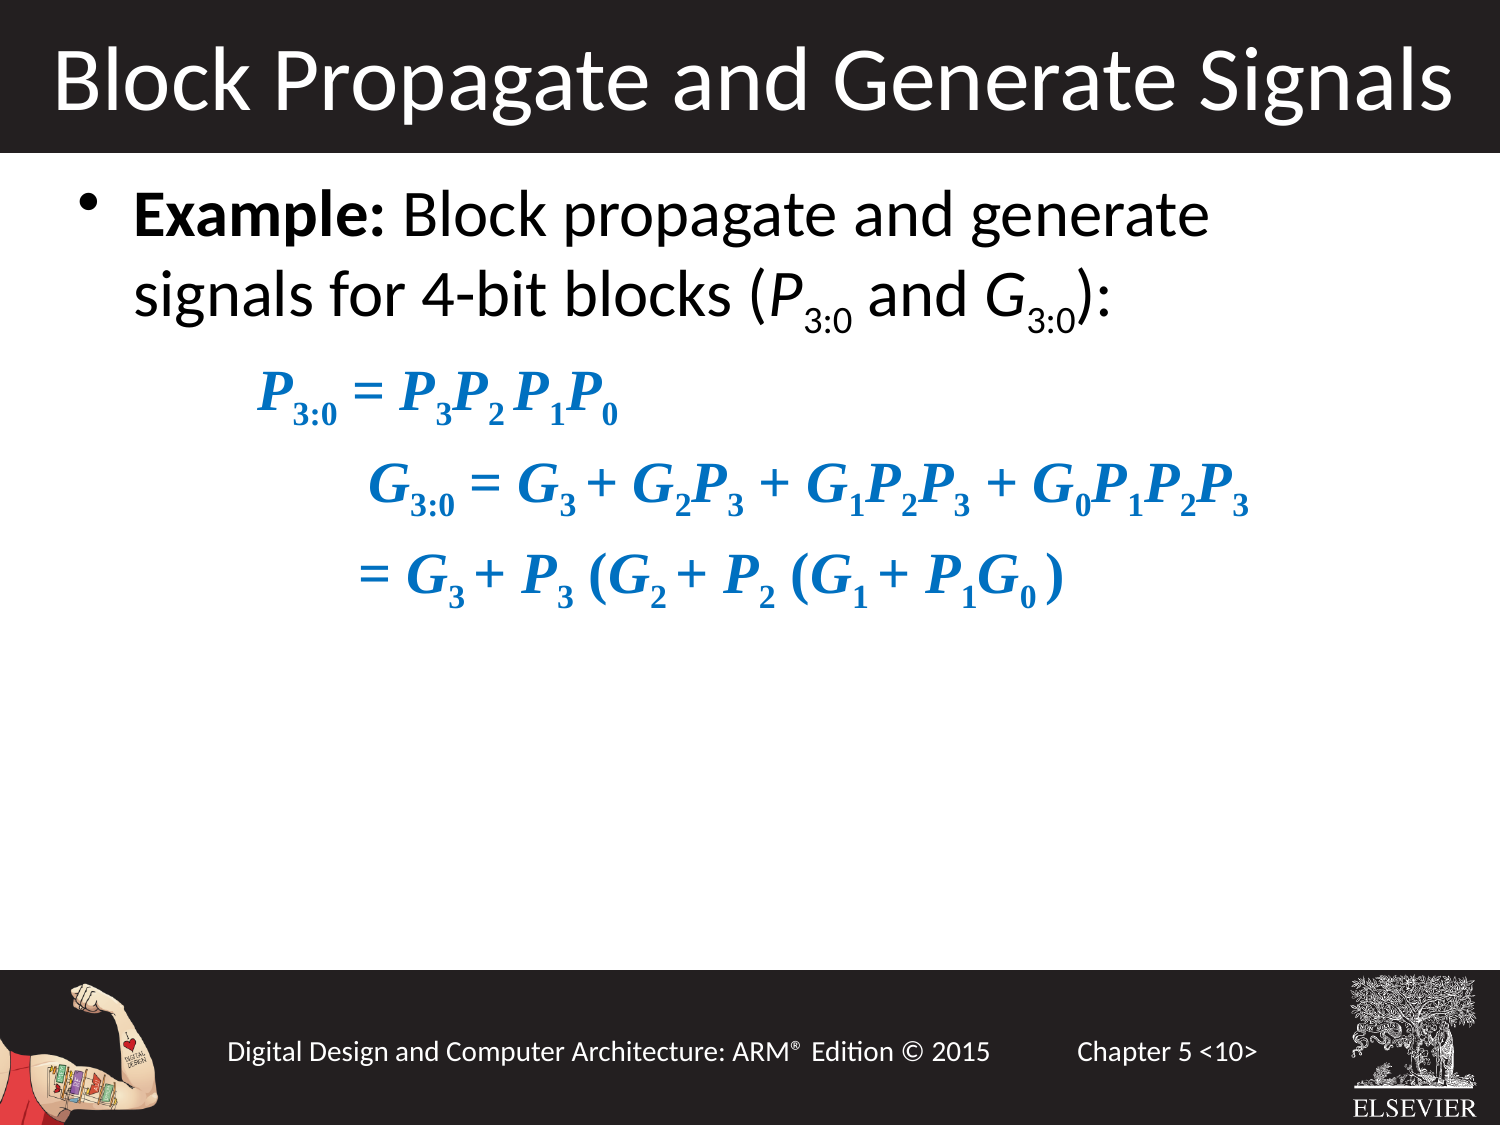

Block Propagate and Generate Signals
Example: Block propagate and generate signals for 4-bit blocks (P3:0 and G3:0):
	    P3:0 = P3P2 P1P0
		  G3:0 = G3 + G2P3 + G1P2P3 + G0P1P2P3
	           = G3 + P3 (G2 + P2 (G1 + P1G0 )